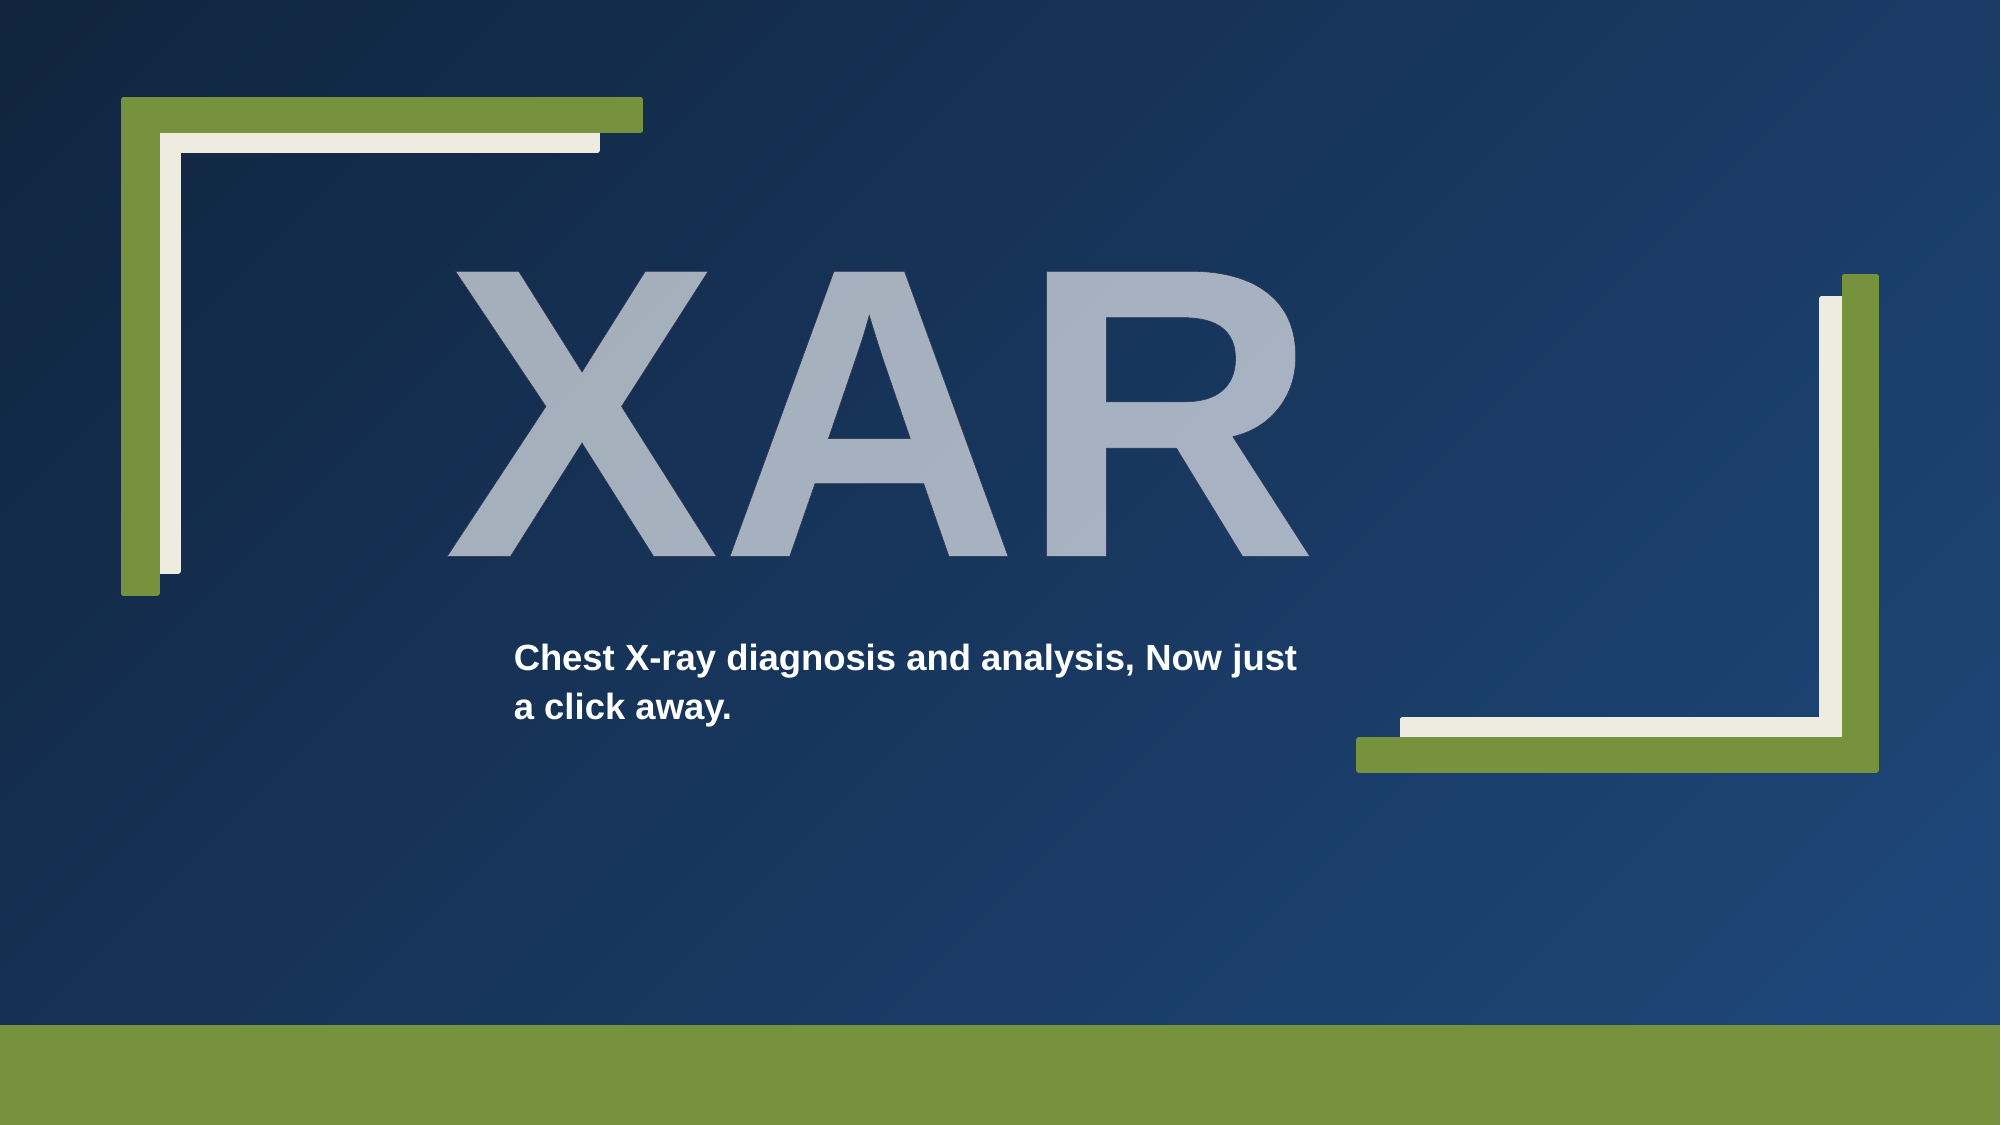

# XAR
Chest X-ray diagnosis and analysis, Now just a click away.